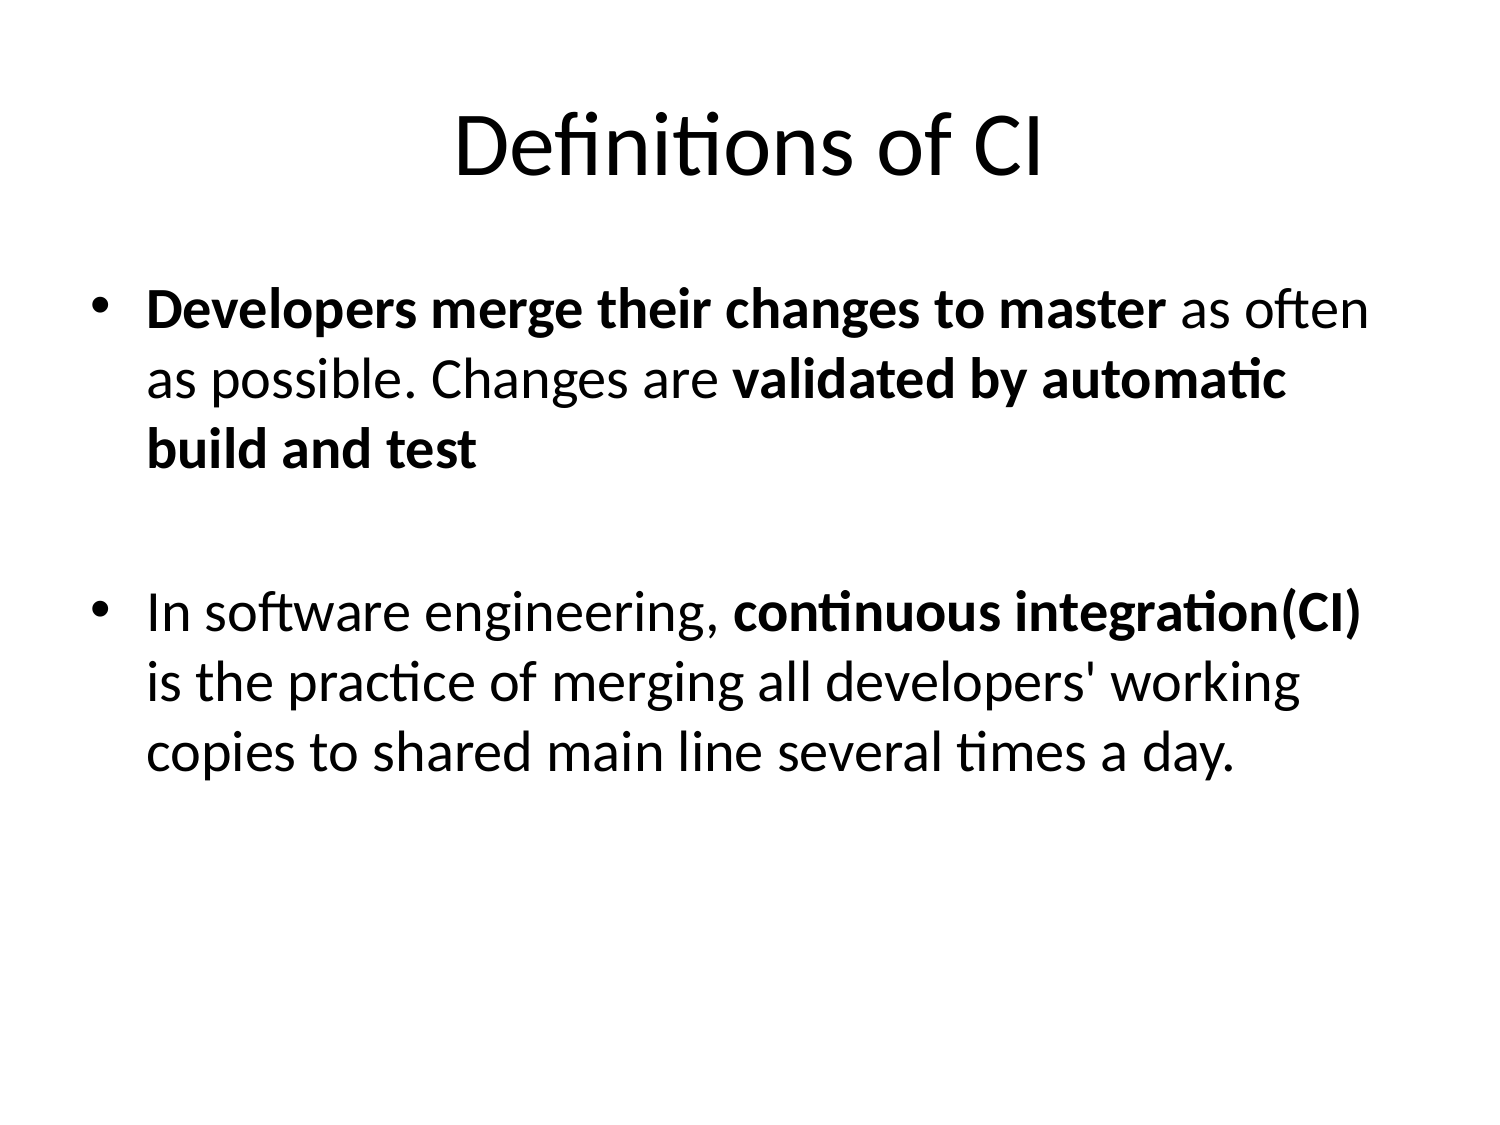

# Definitions of CI
Developers merge their changes to master as often as possible. Changes are validated by automatic build and test

In software engineering, continuous integration(CI) is the practice of merging all developers' working copies to shared main line several times a day.